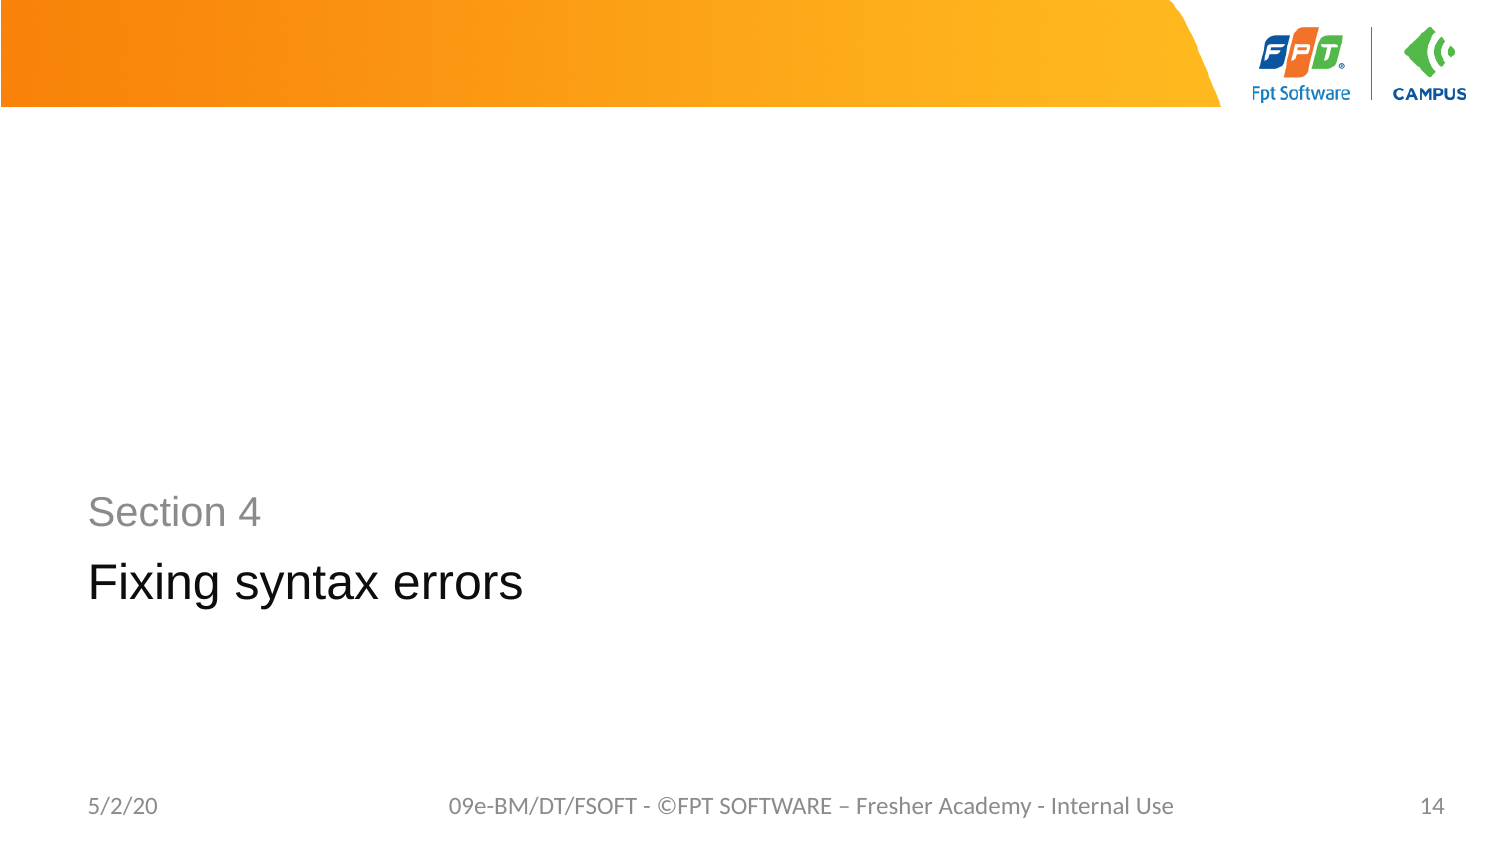

Section 4
# Fixing syntax errors
5/2/20
09e-BM/DT/FSOFT - ©FPT SOFTWARE – Fresher Academy - Internal Use
14